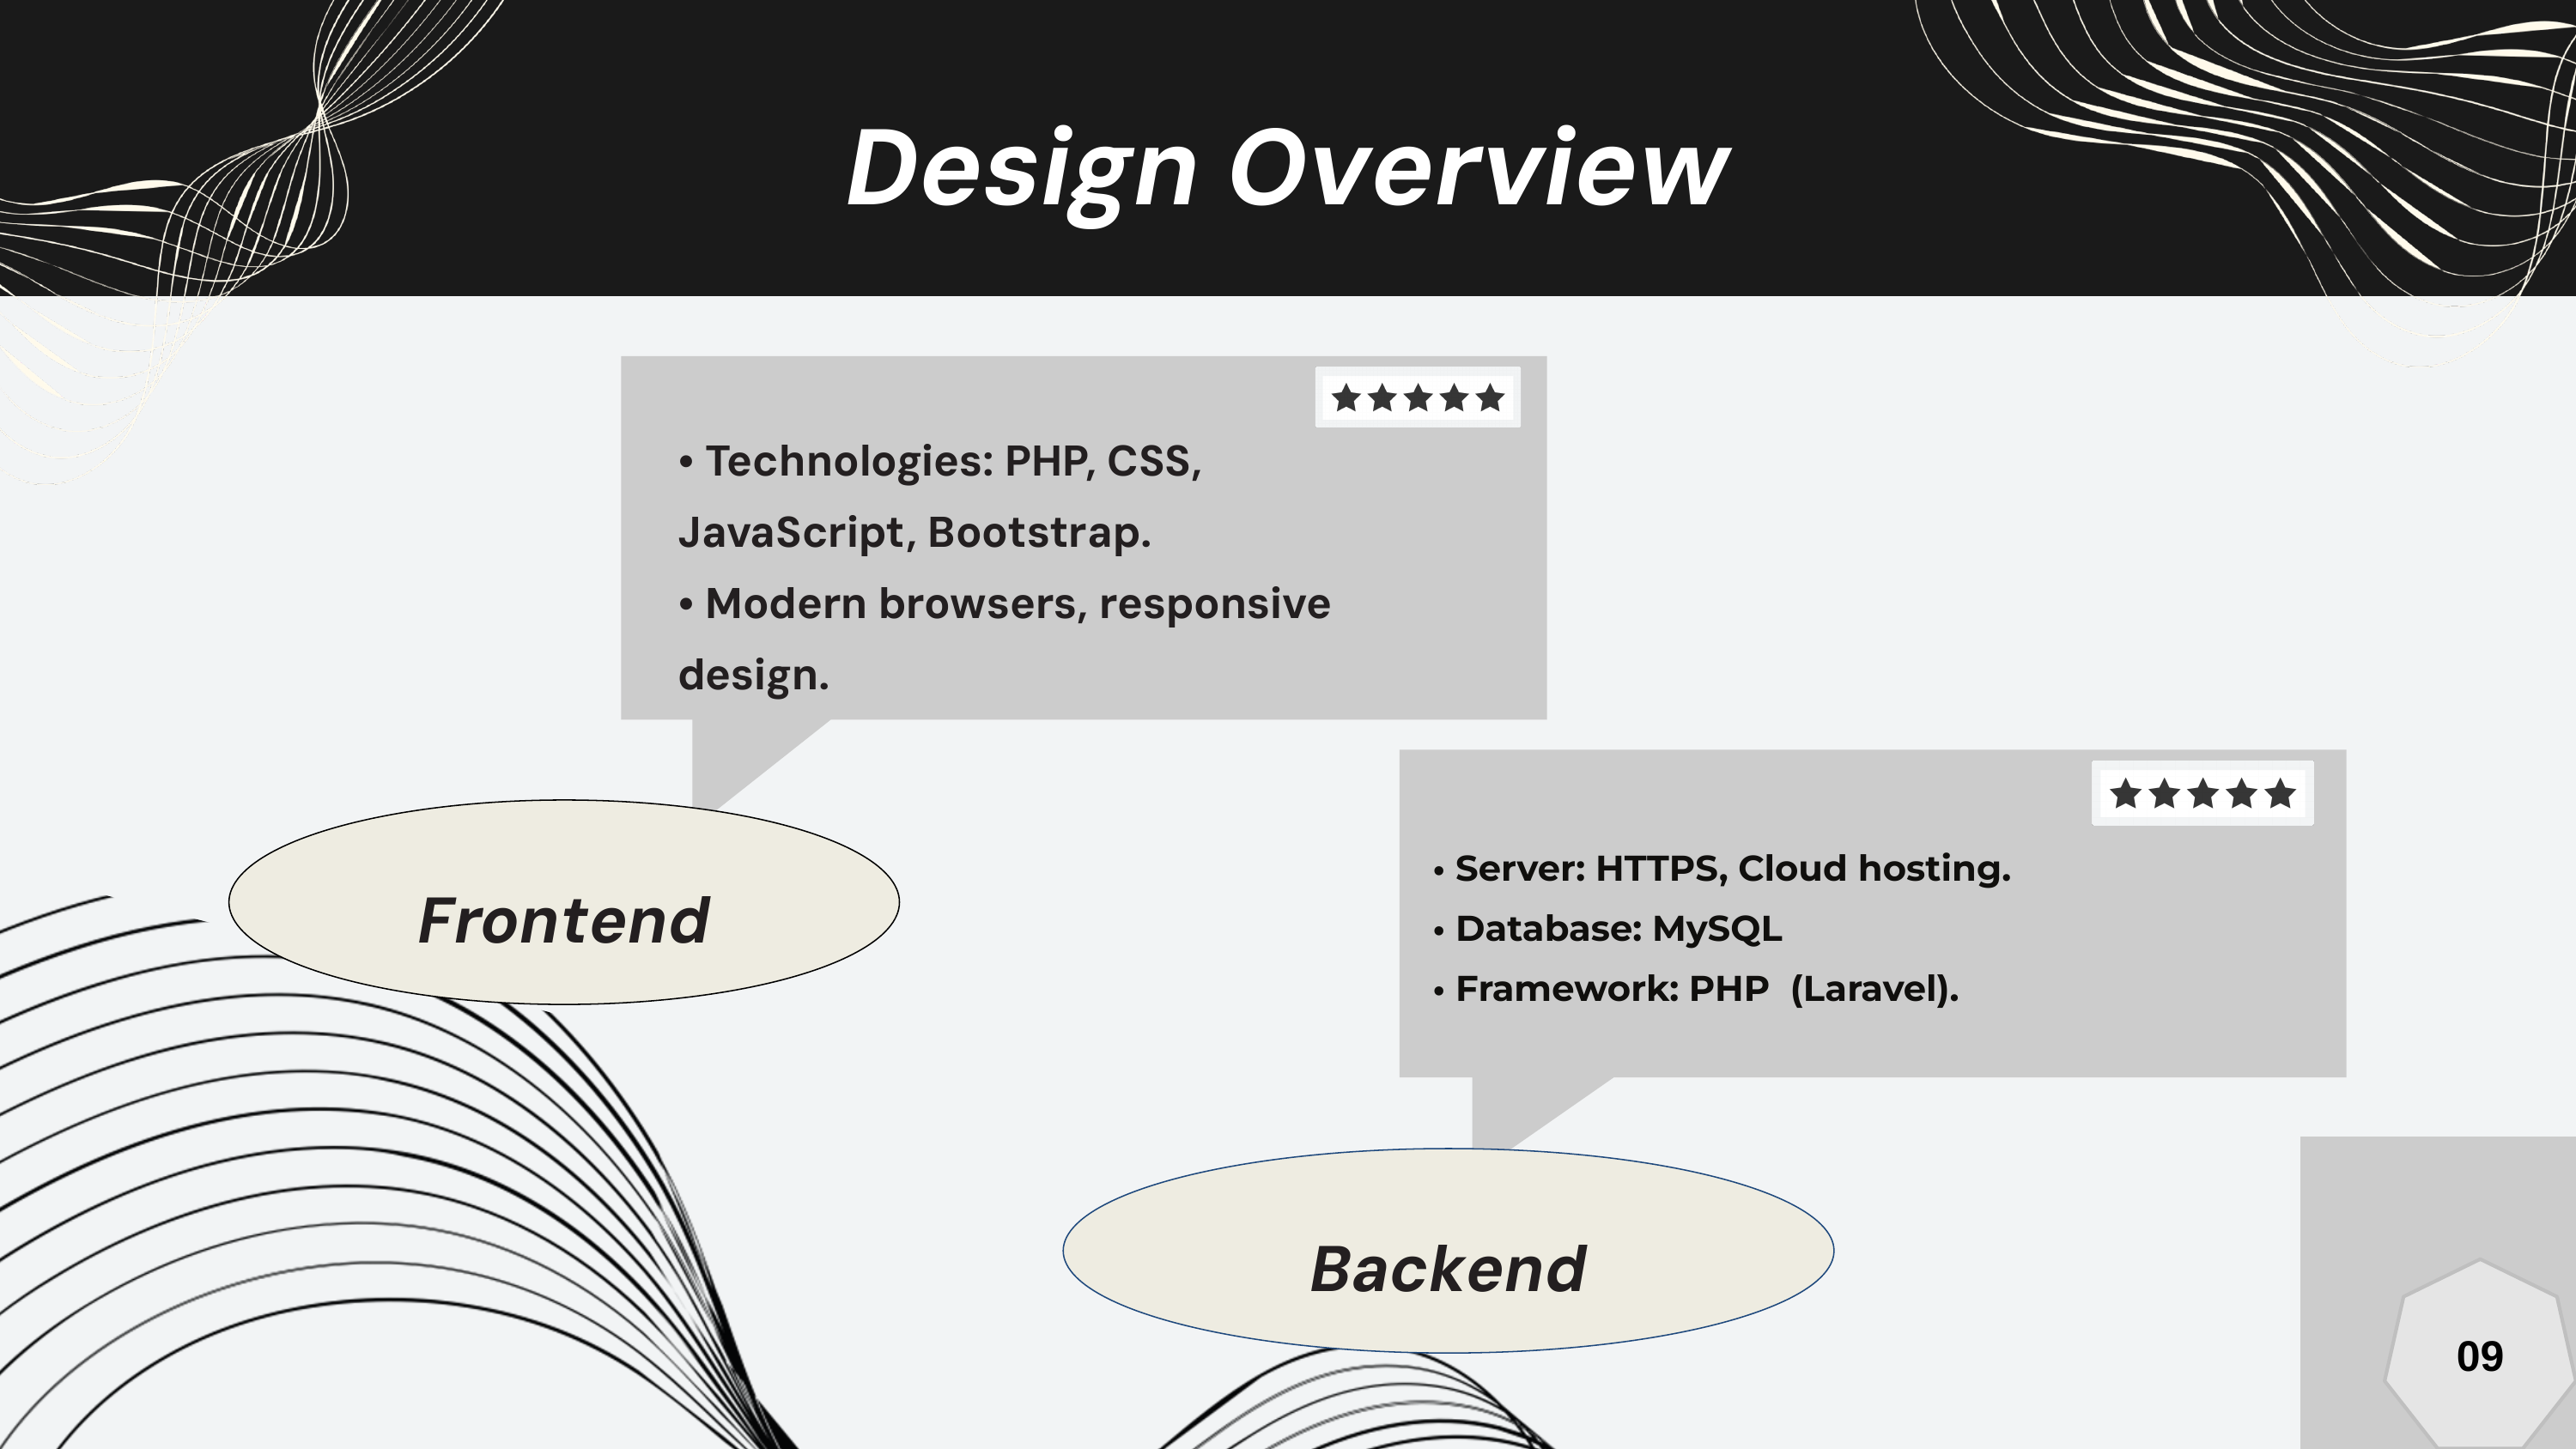

Design Overview

• Technologies: PHP, CSS, JavaScript, Bootstrap.
• Modern browsers, responsive design.

Frontend
• Server: HTTPS, Cloud hosting.
• Database: MySQL
• Framework: PHP  (Laravel).

Backend
09